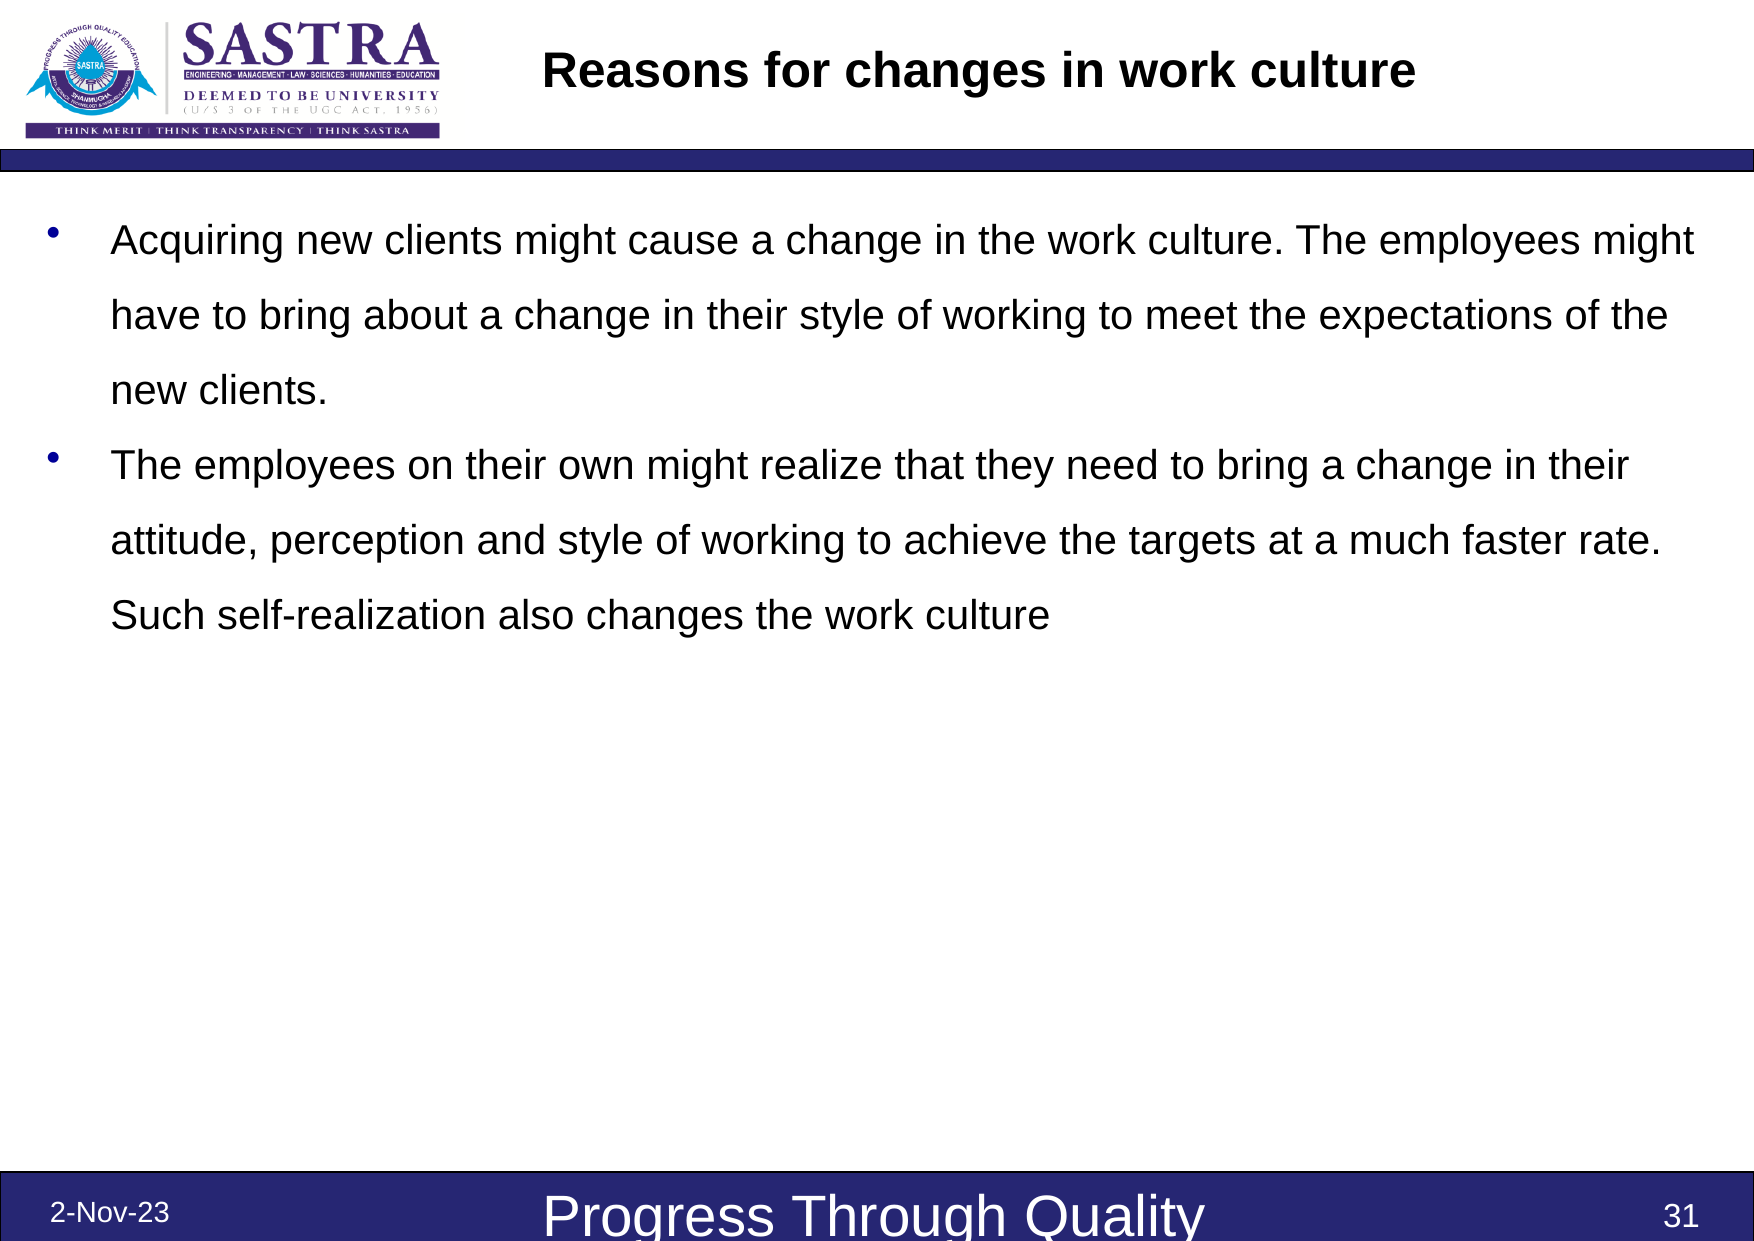

# Reasons for changes in work culture
Acquiring new clients might cause a change in the work culture. The employees might have to bring about a change in their style of working to meet the expectations of the new clients.
The employees on their own might realize that they need to bring a change in their attitude, perception and style of working to achieve the targets at a much faster rate. Such self-realization also changes the work culture
2-Nov-23
31